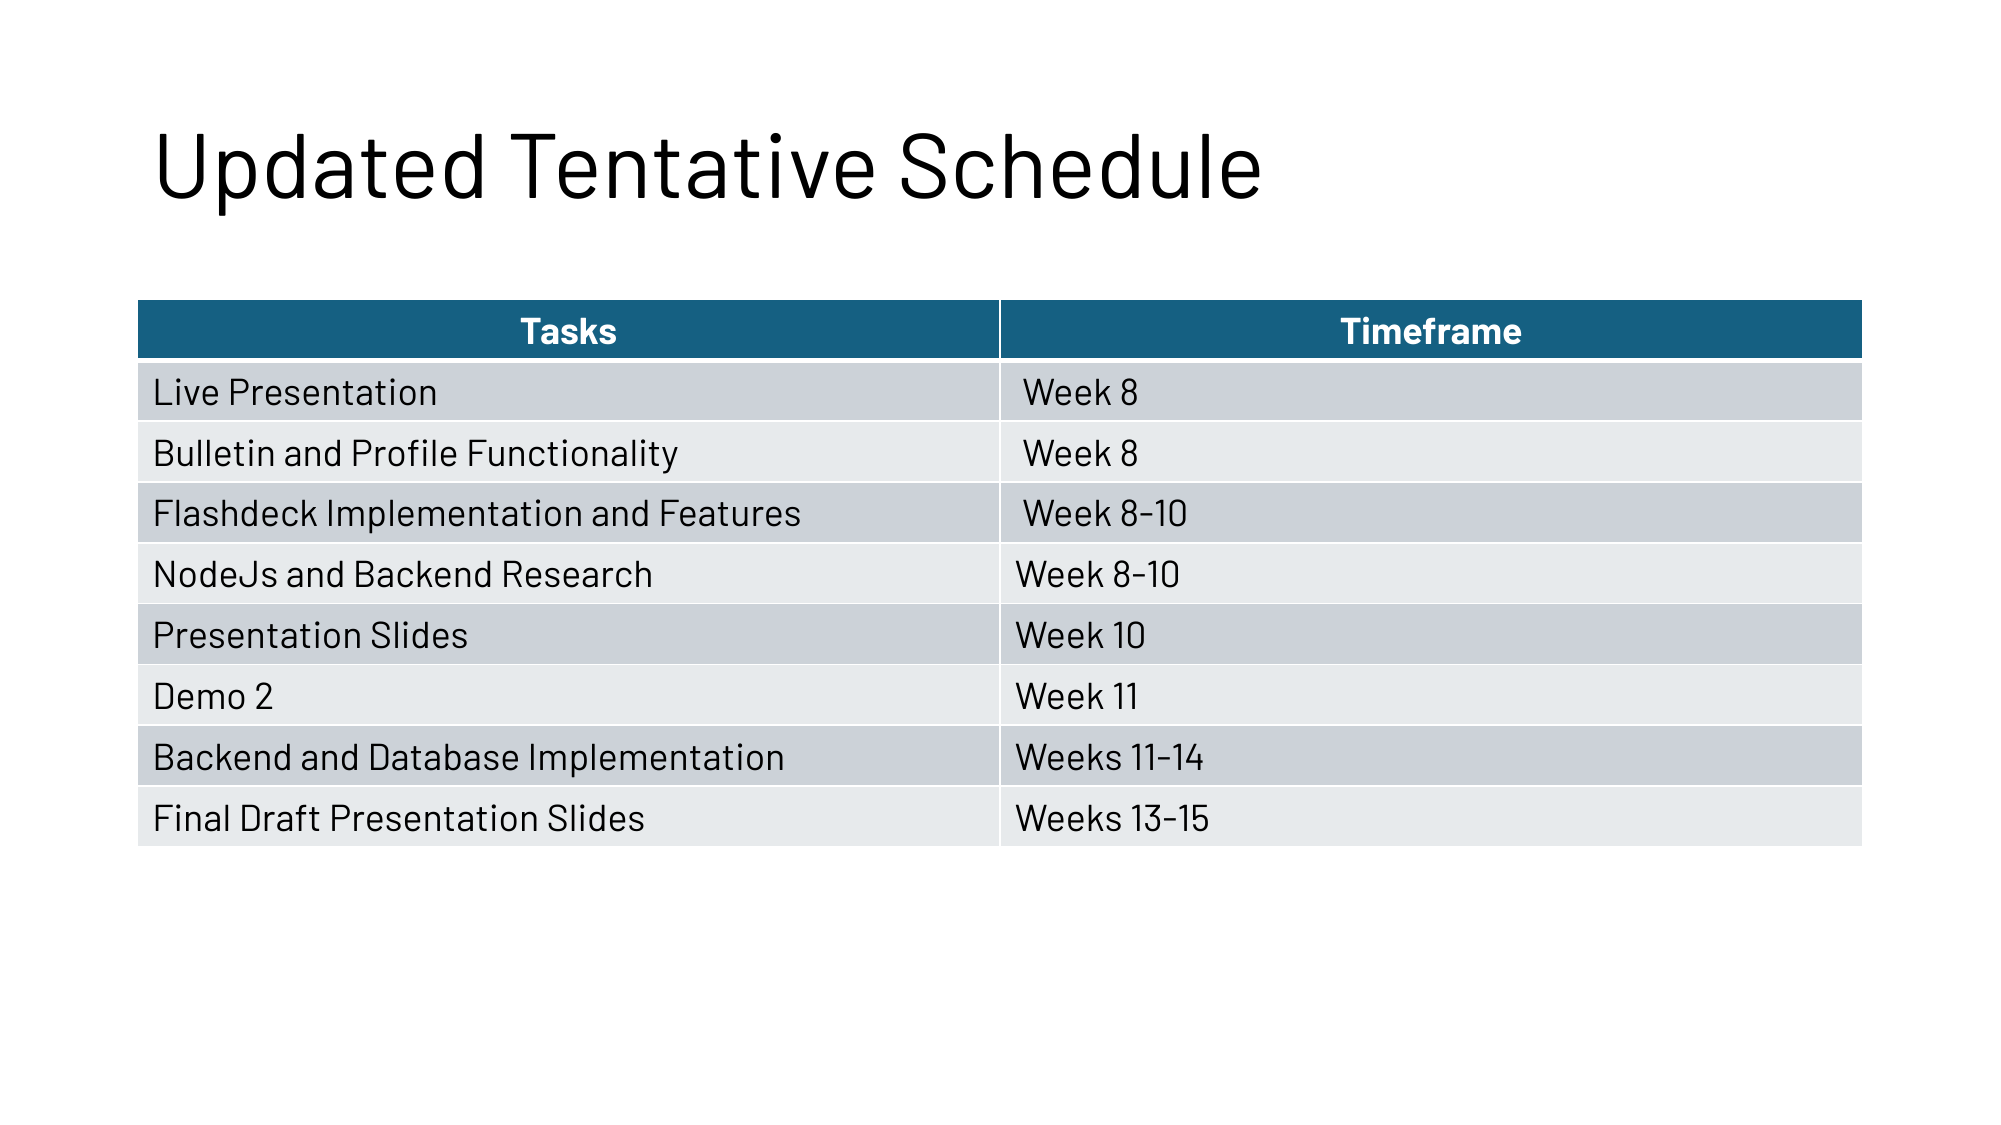

# Updated Tentative Schedule
| Tasks | Timeframe |
| --- | --- |
| Live Presentation | Week 8 |
| Bulletin and Profile Functionality | Week 8 |
| Flashdeck Implementation and Features | Week 8-10 |
| NodeJs and Backend Research | Week 8-10 |
| Presentation Slides | Week 10 |
| Demo 2 | Week 11 |
| Backend and Database Implementation | Weeks 11-14 |
| Final Draft Presentation Slides | Weeks 13-15 |